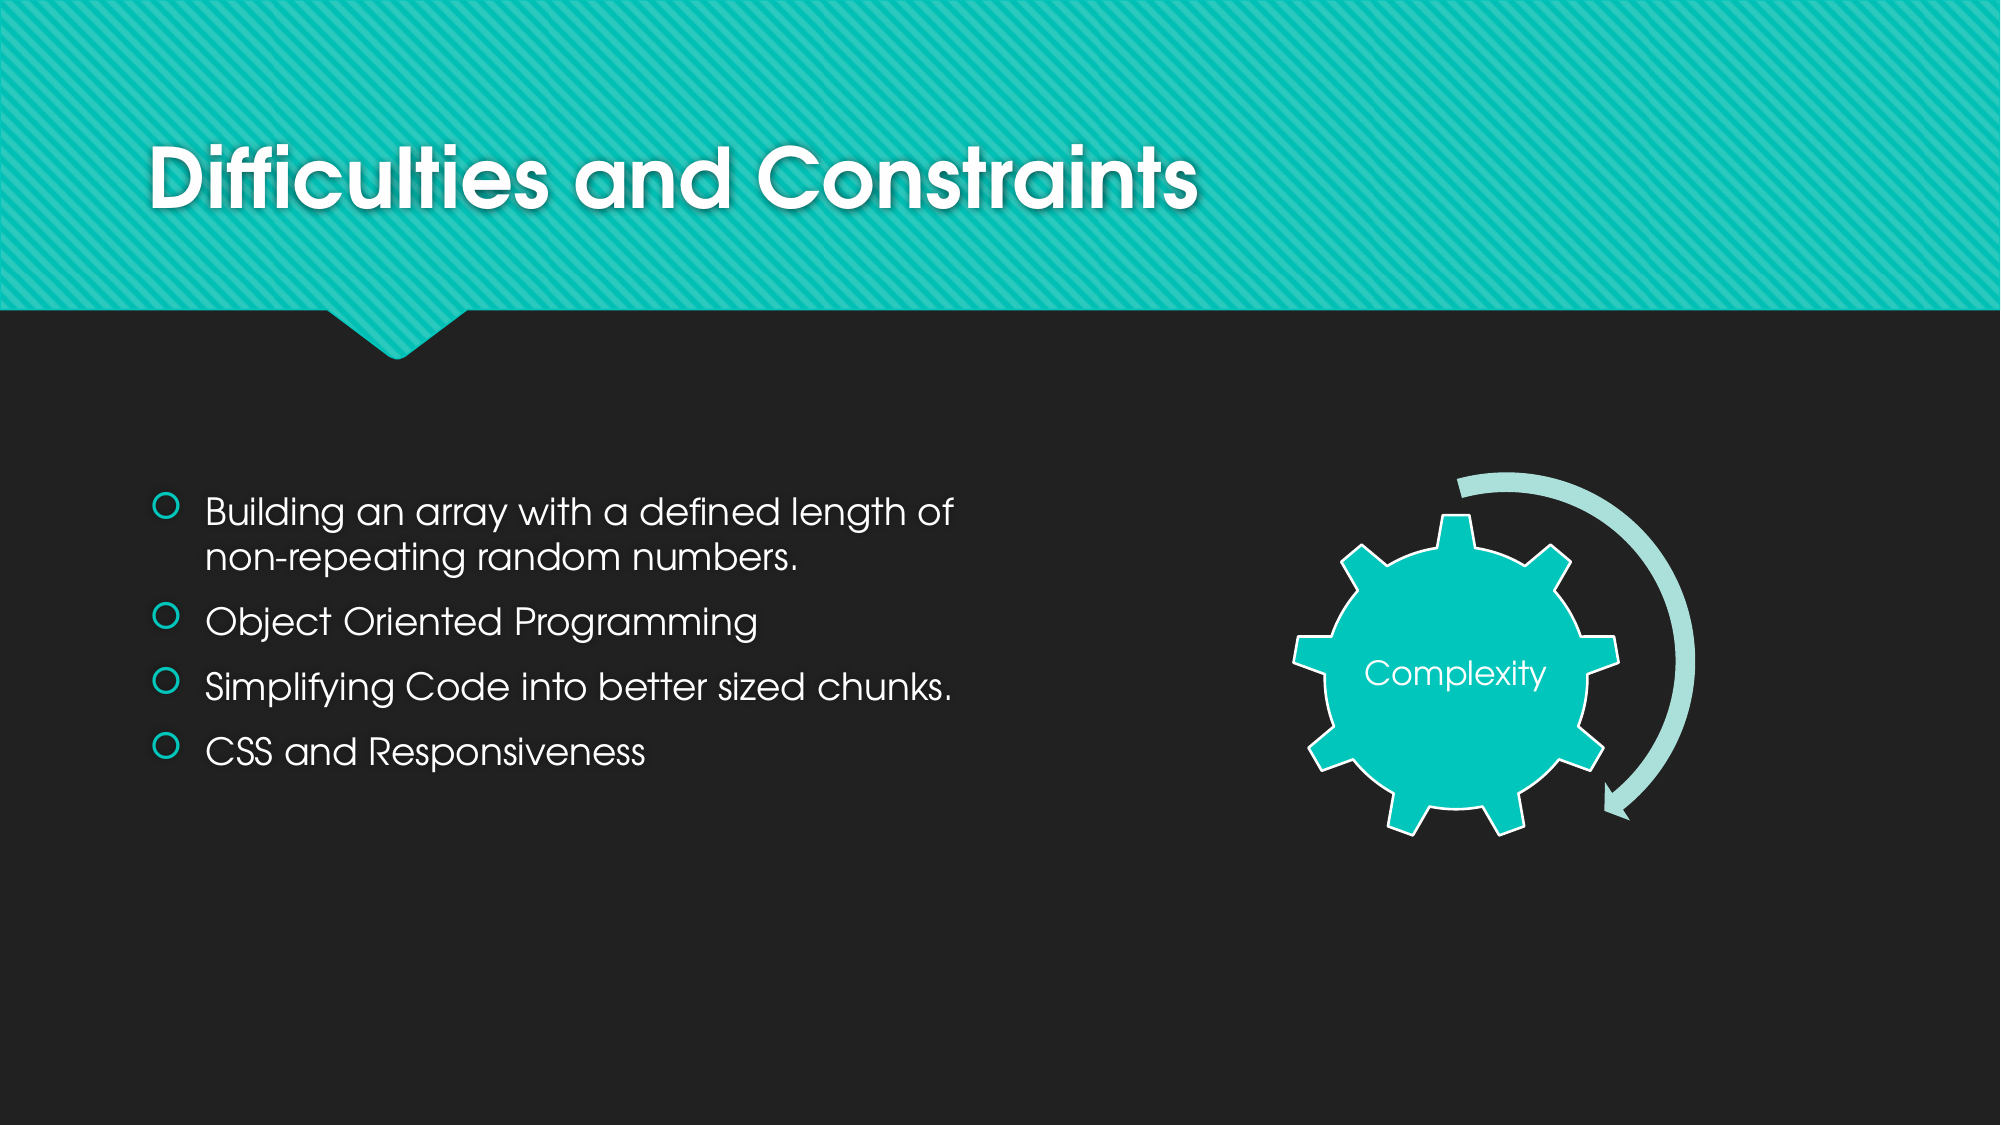

# Difficulties and Constraints
Building an array with a defined length of non-repeating random numbers.
Object Oriented Programming
Simplifying Code into better sized chunks.
CSS and Responsiveness

Complexity